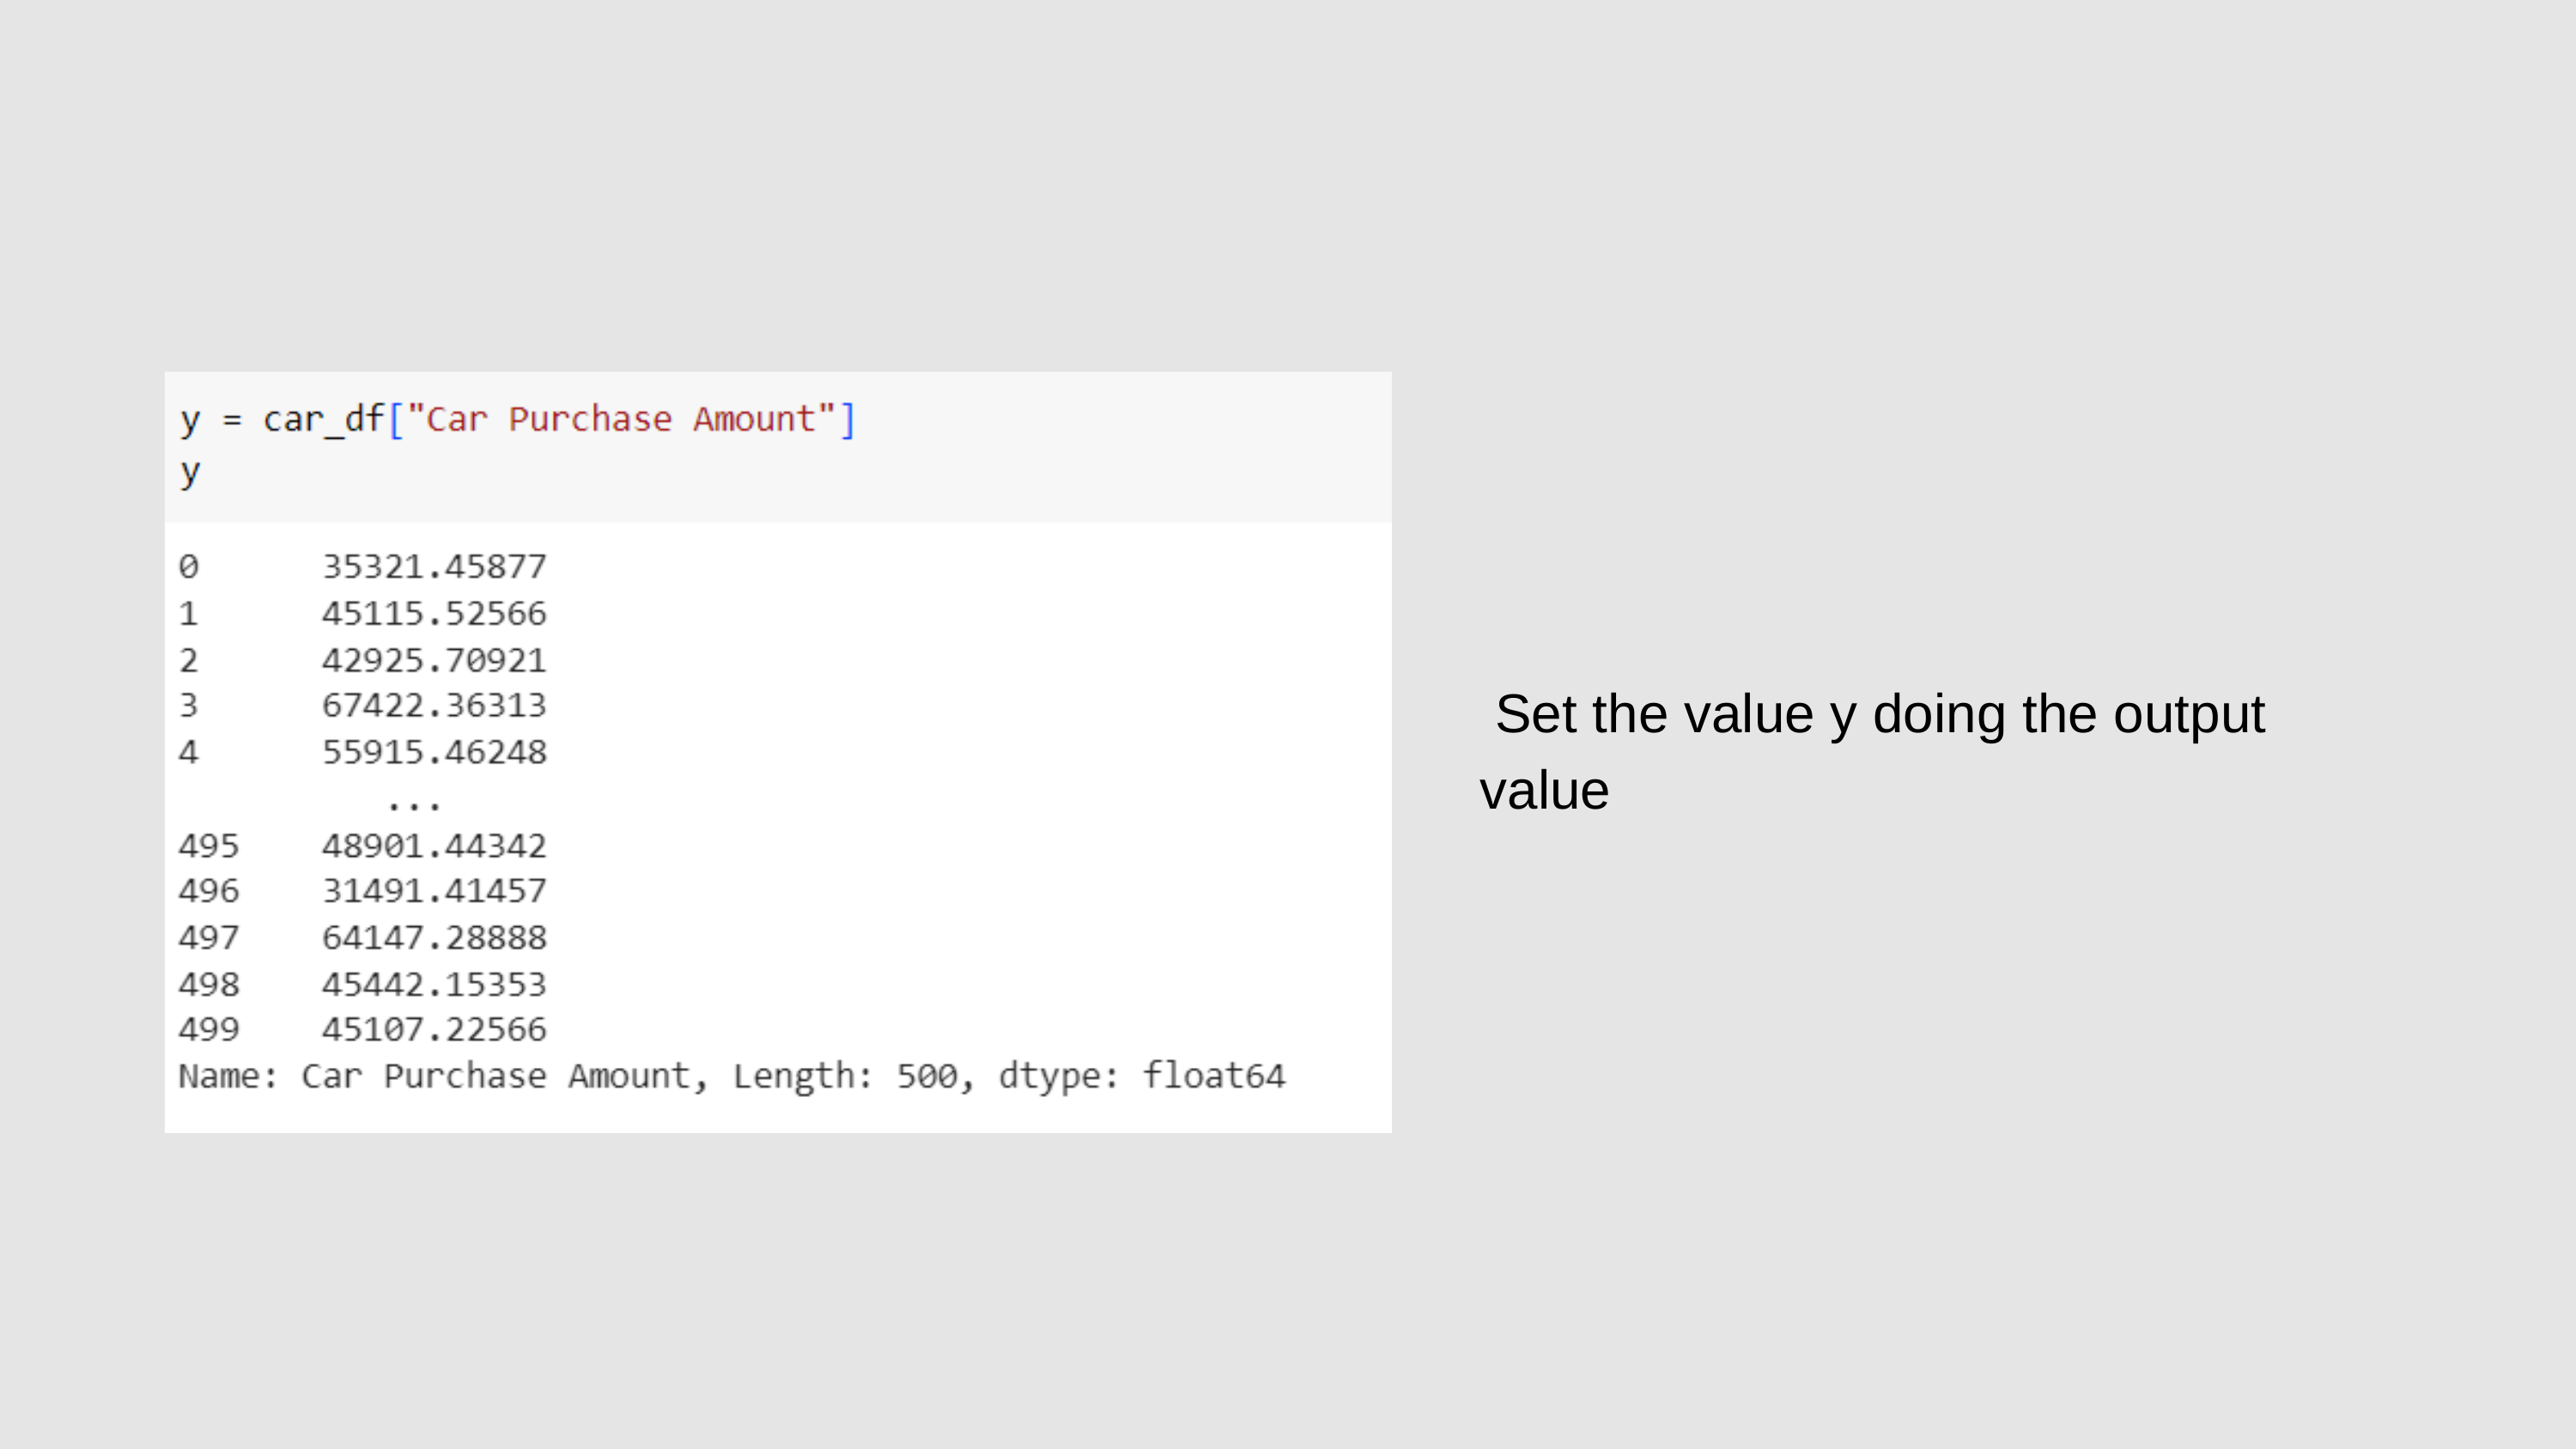

Set the value y doing the output  value